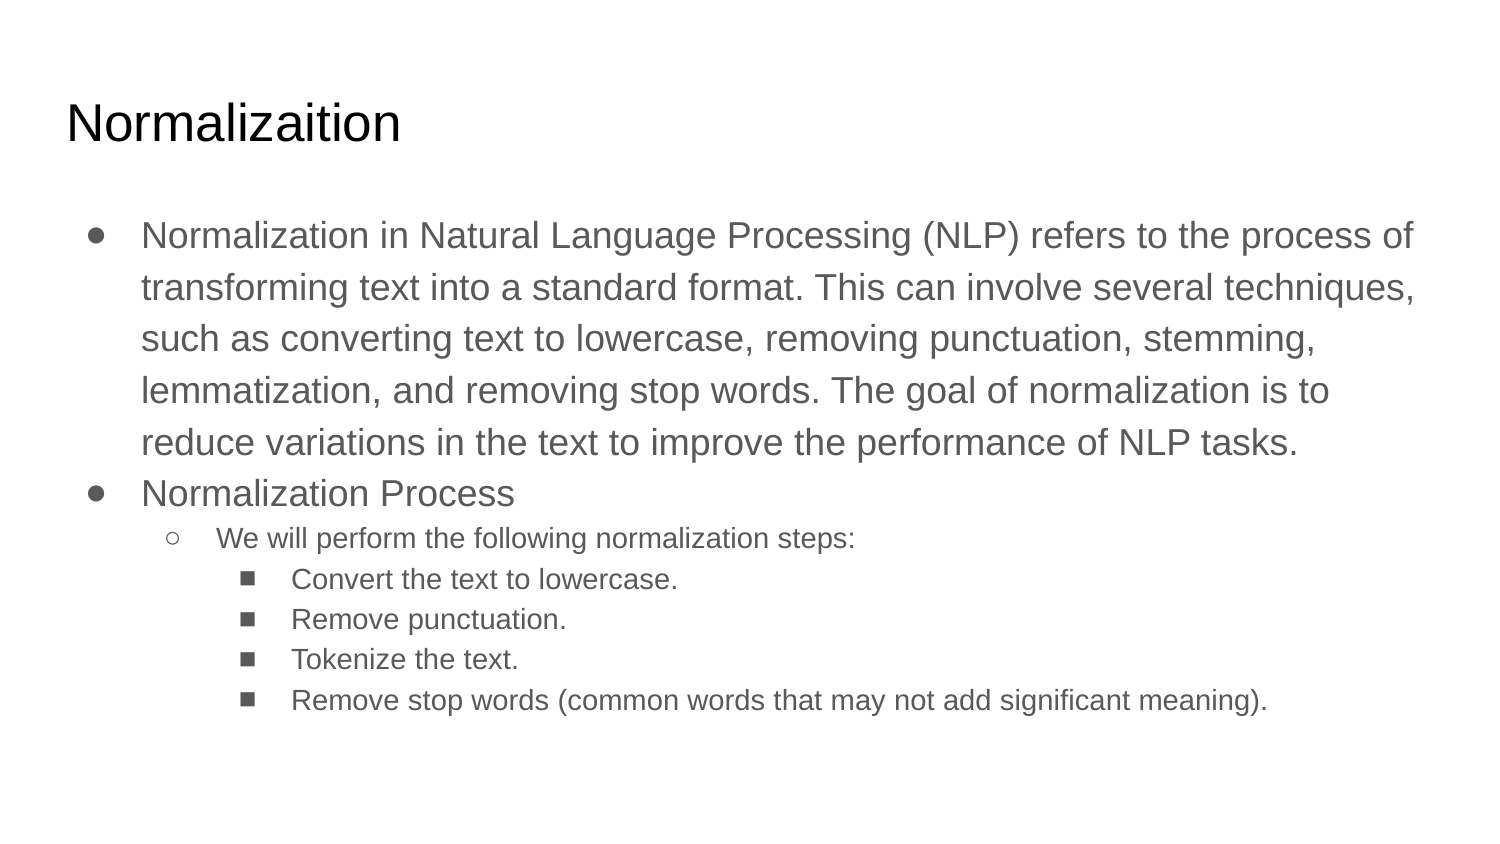

# Normalizaition
Normalization in Natural Language Processing (NLP) refers to the process of transforming text into a standard format. This can involve several techniques, such as converting text to lowercase, removing punctuation, stemming, lemmatization, and removing stop words. The goal of normalization is to reduce variations in the text to improve the performance of NLP tasks.
Normalization Process
We will perform the following normalization steps:
Convert the text to lowercase.
Remove punctuation.
Tokenize the text.
Remove stop words (common words that may not add significant meaning).